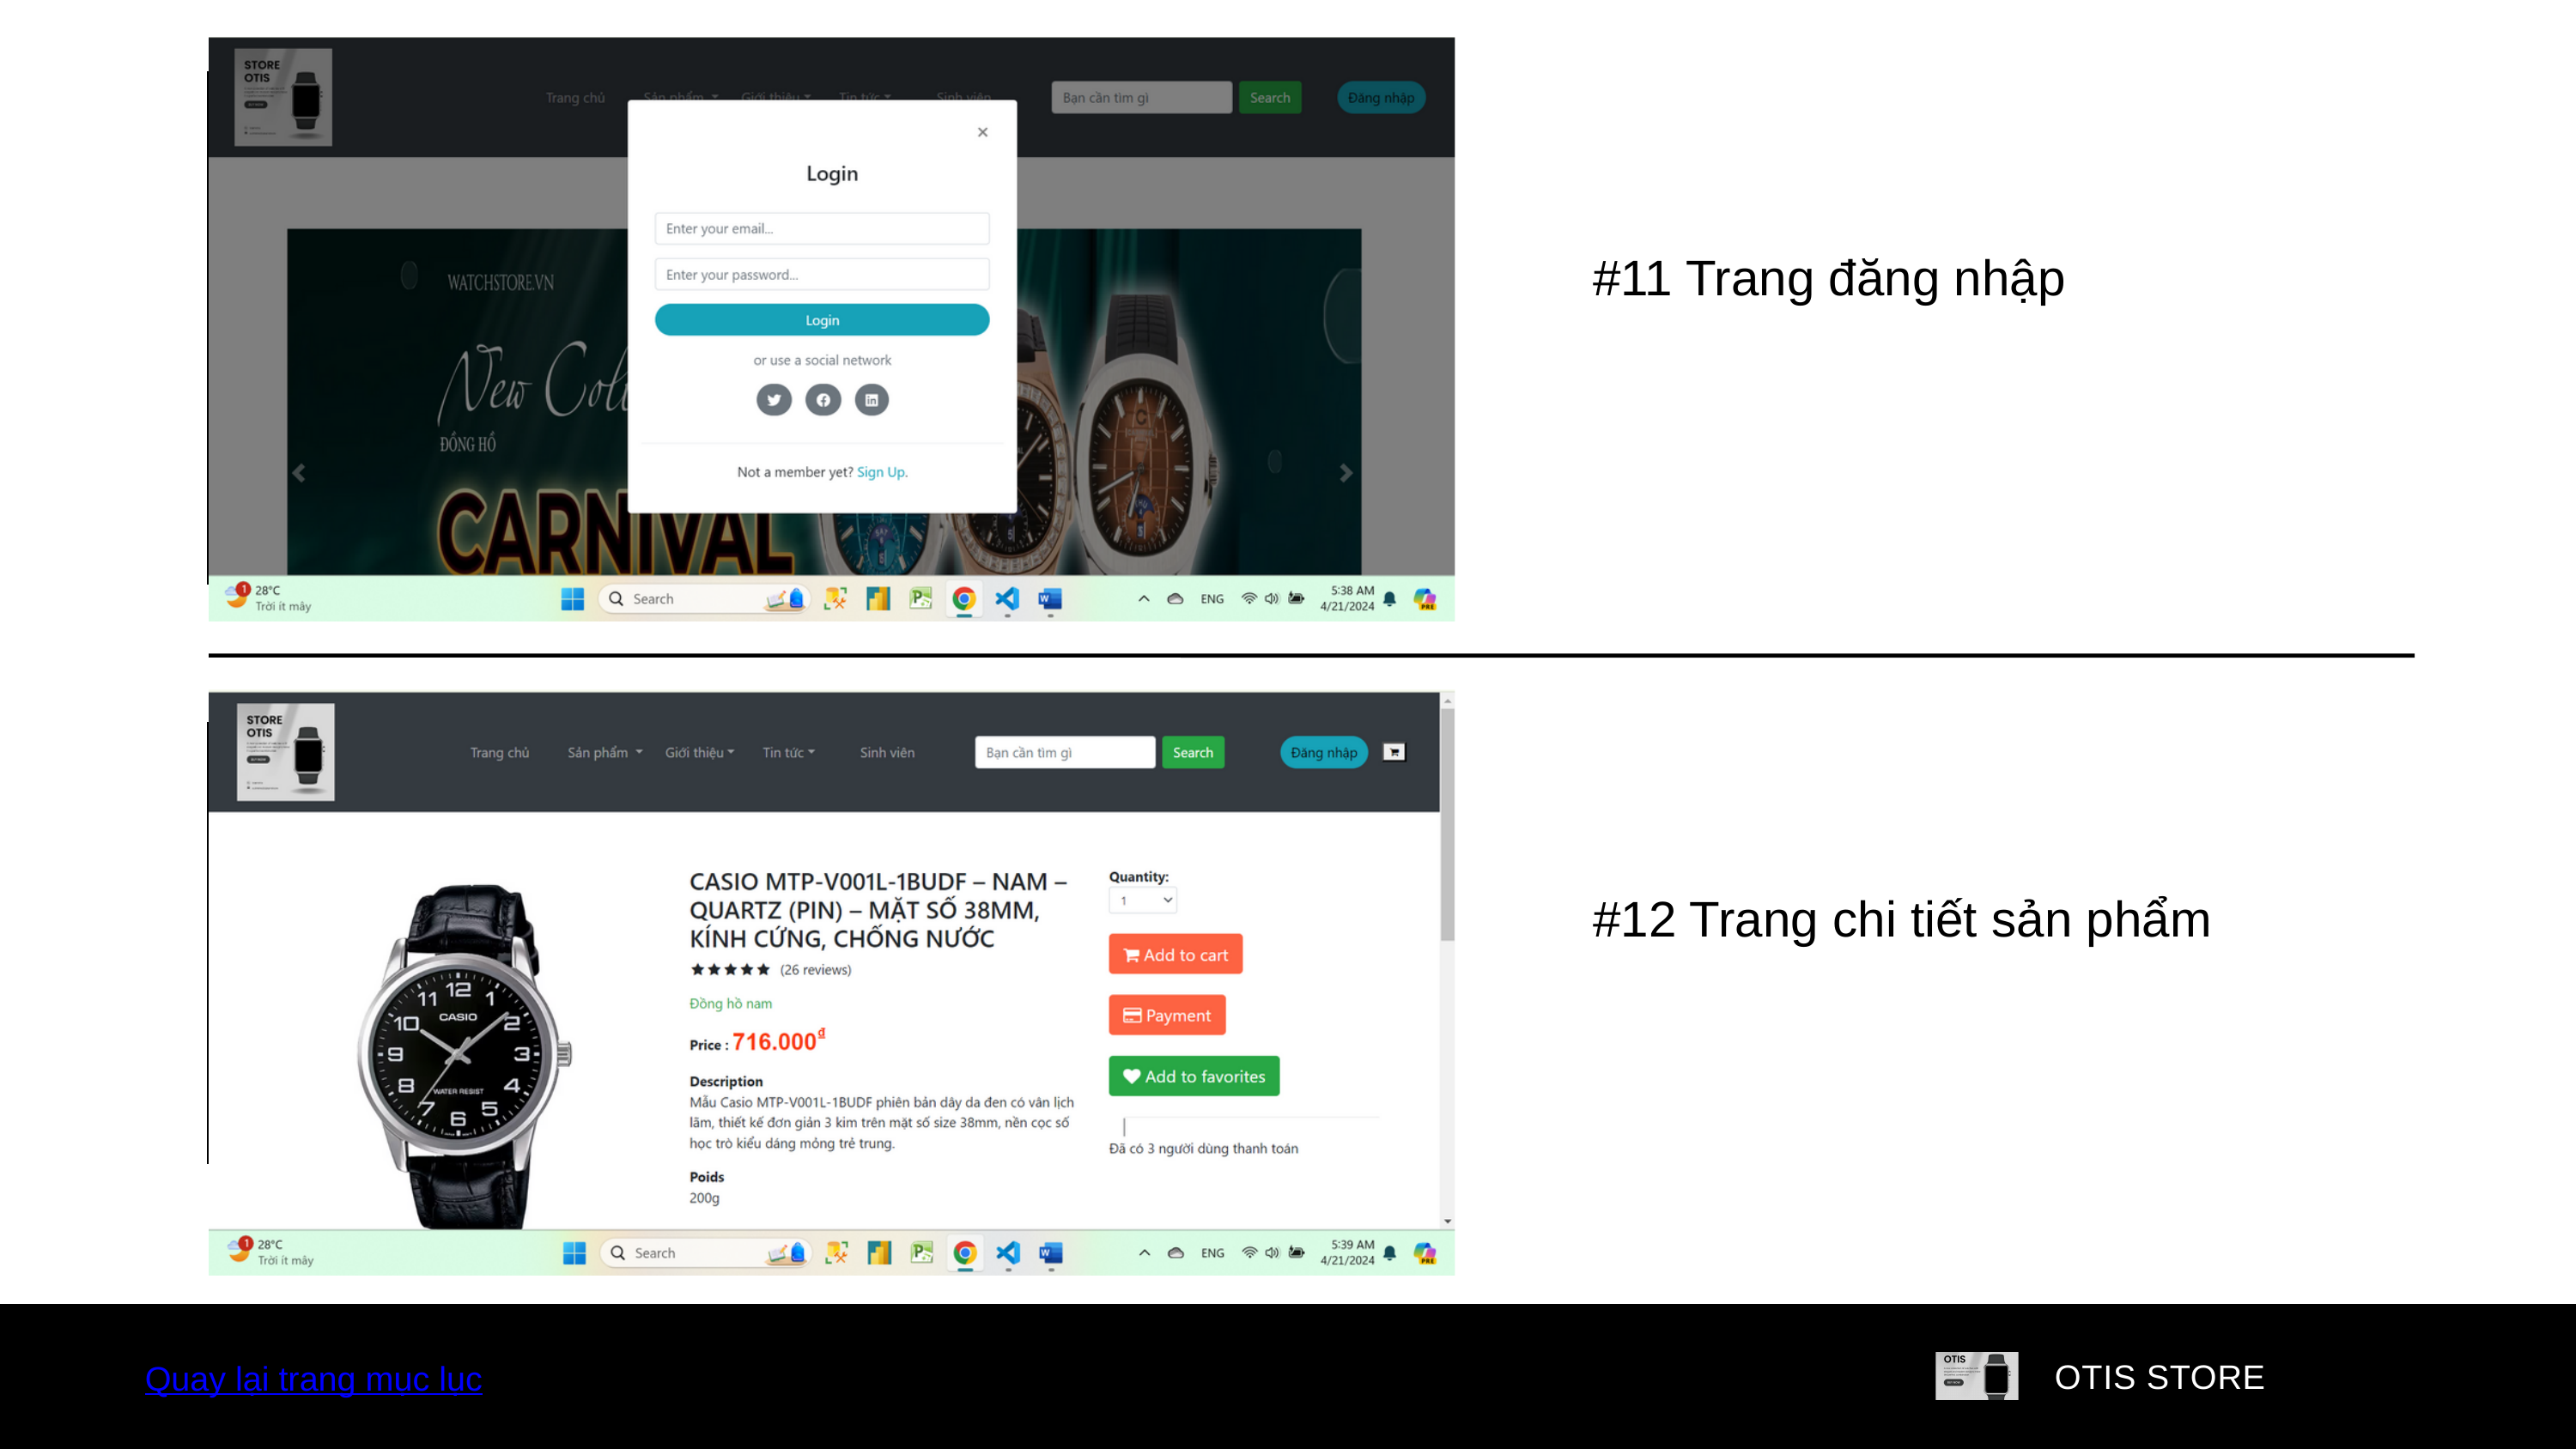

500.000
#11 Trang đăng nhập

95%
#12 Trang chi tiết sản phẩm

Công ty An Nam

Quay lại trang mục lục
Quay lại trang mục lục
Quay lại trang mục lục
OTIS STORE
OTIS STORE